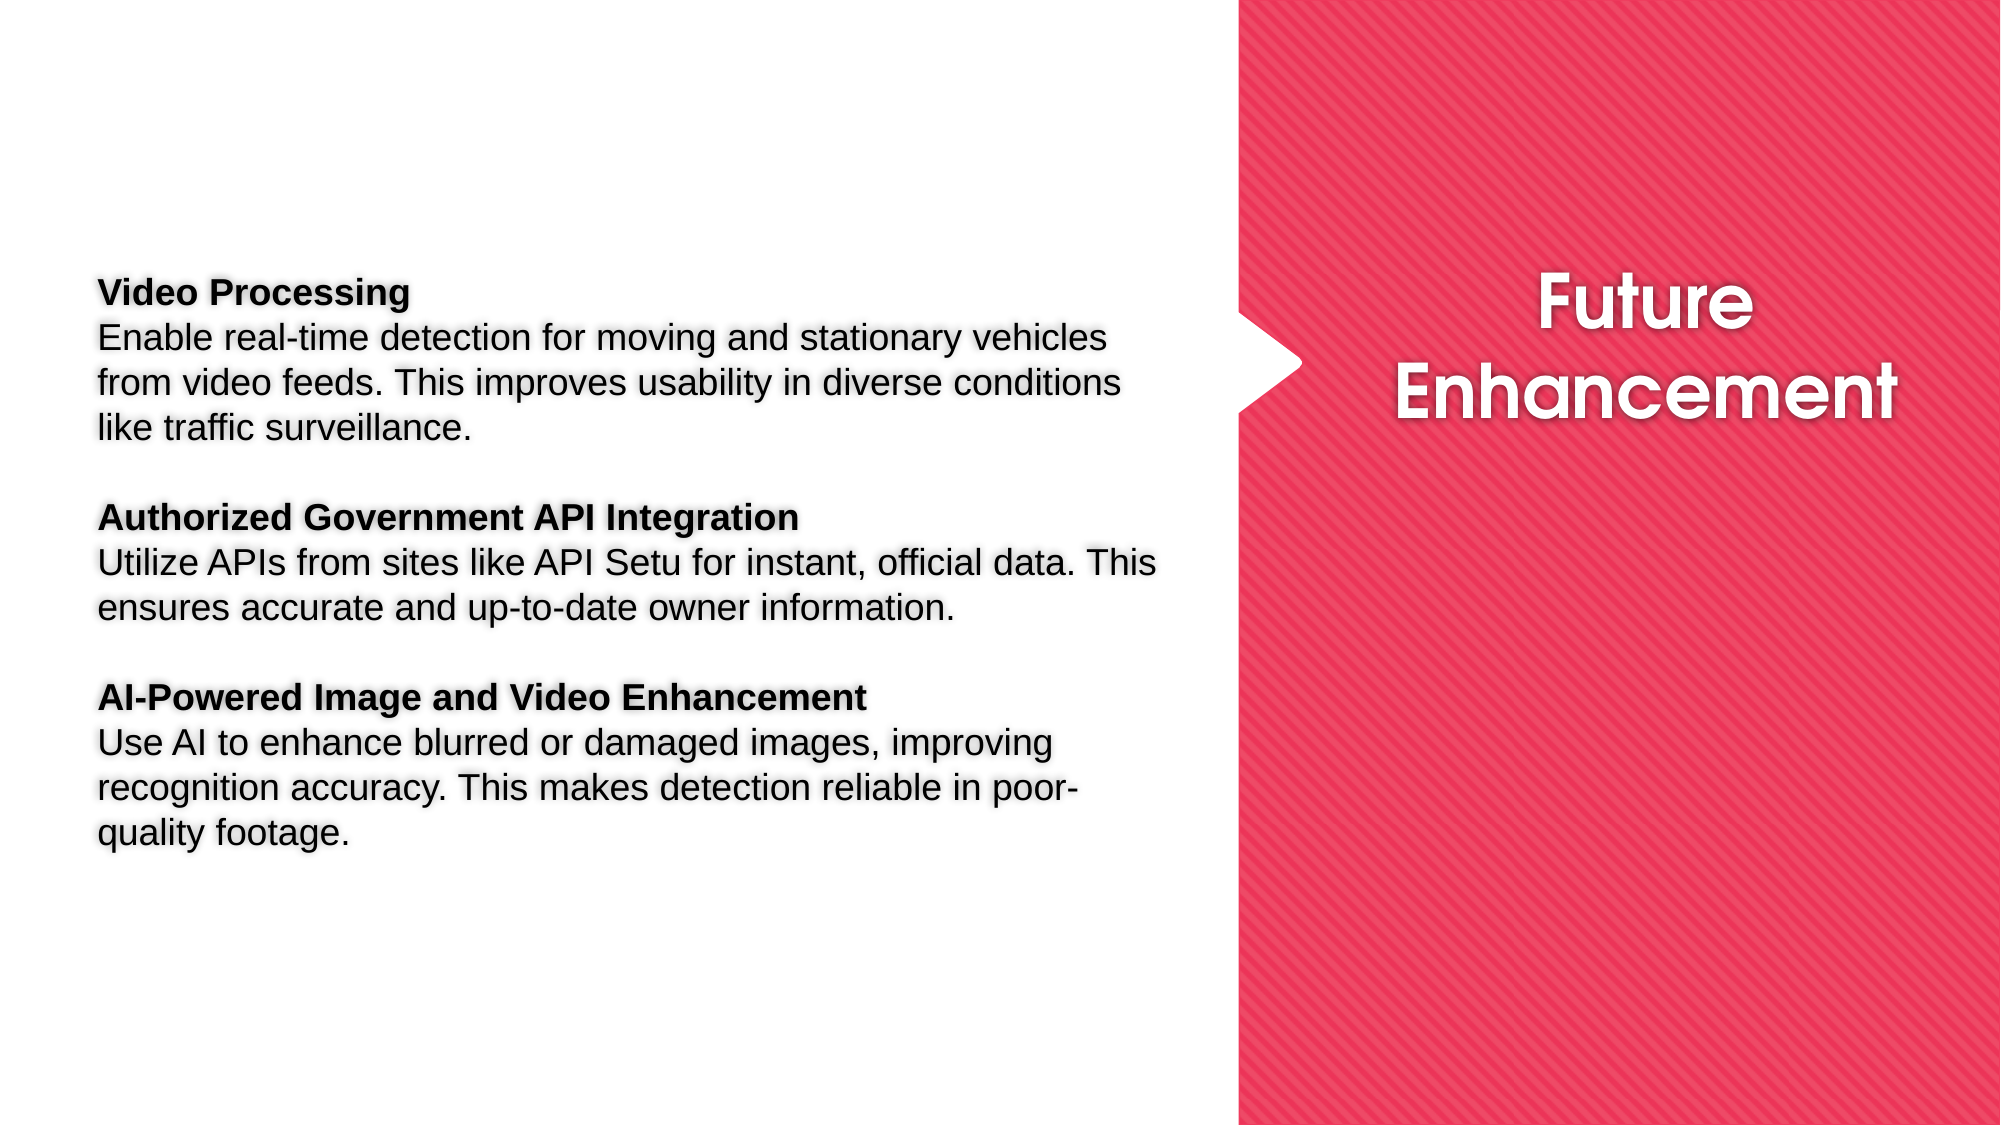

# Future Enhancement
Video Processing
Enable real-time detection for moving and stationary vehicles from video feeds. This improves usability in diverse conditions like traffic surveillance.

Authorized Government API Integration
Utilize APIs from sites like API Setu for instant, official data. This ensures accurate and up-to-date owner information.

AI-Powered Image and Video Enhancement
Use AI to enhance blurred or damaged images, improving recognition accuracy. This makes detection reliable in poor-quality footage.